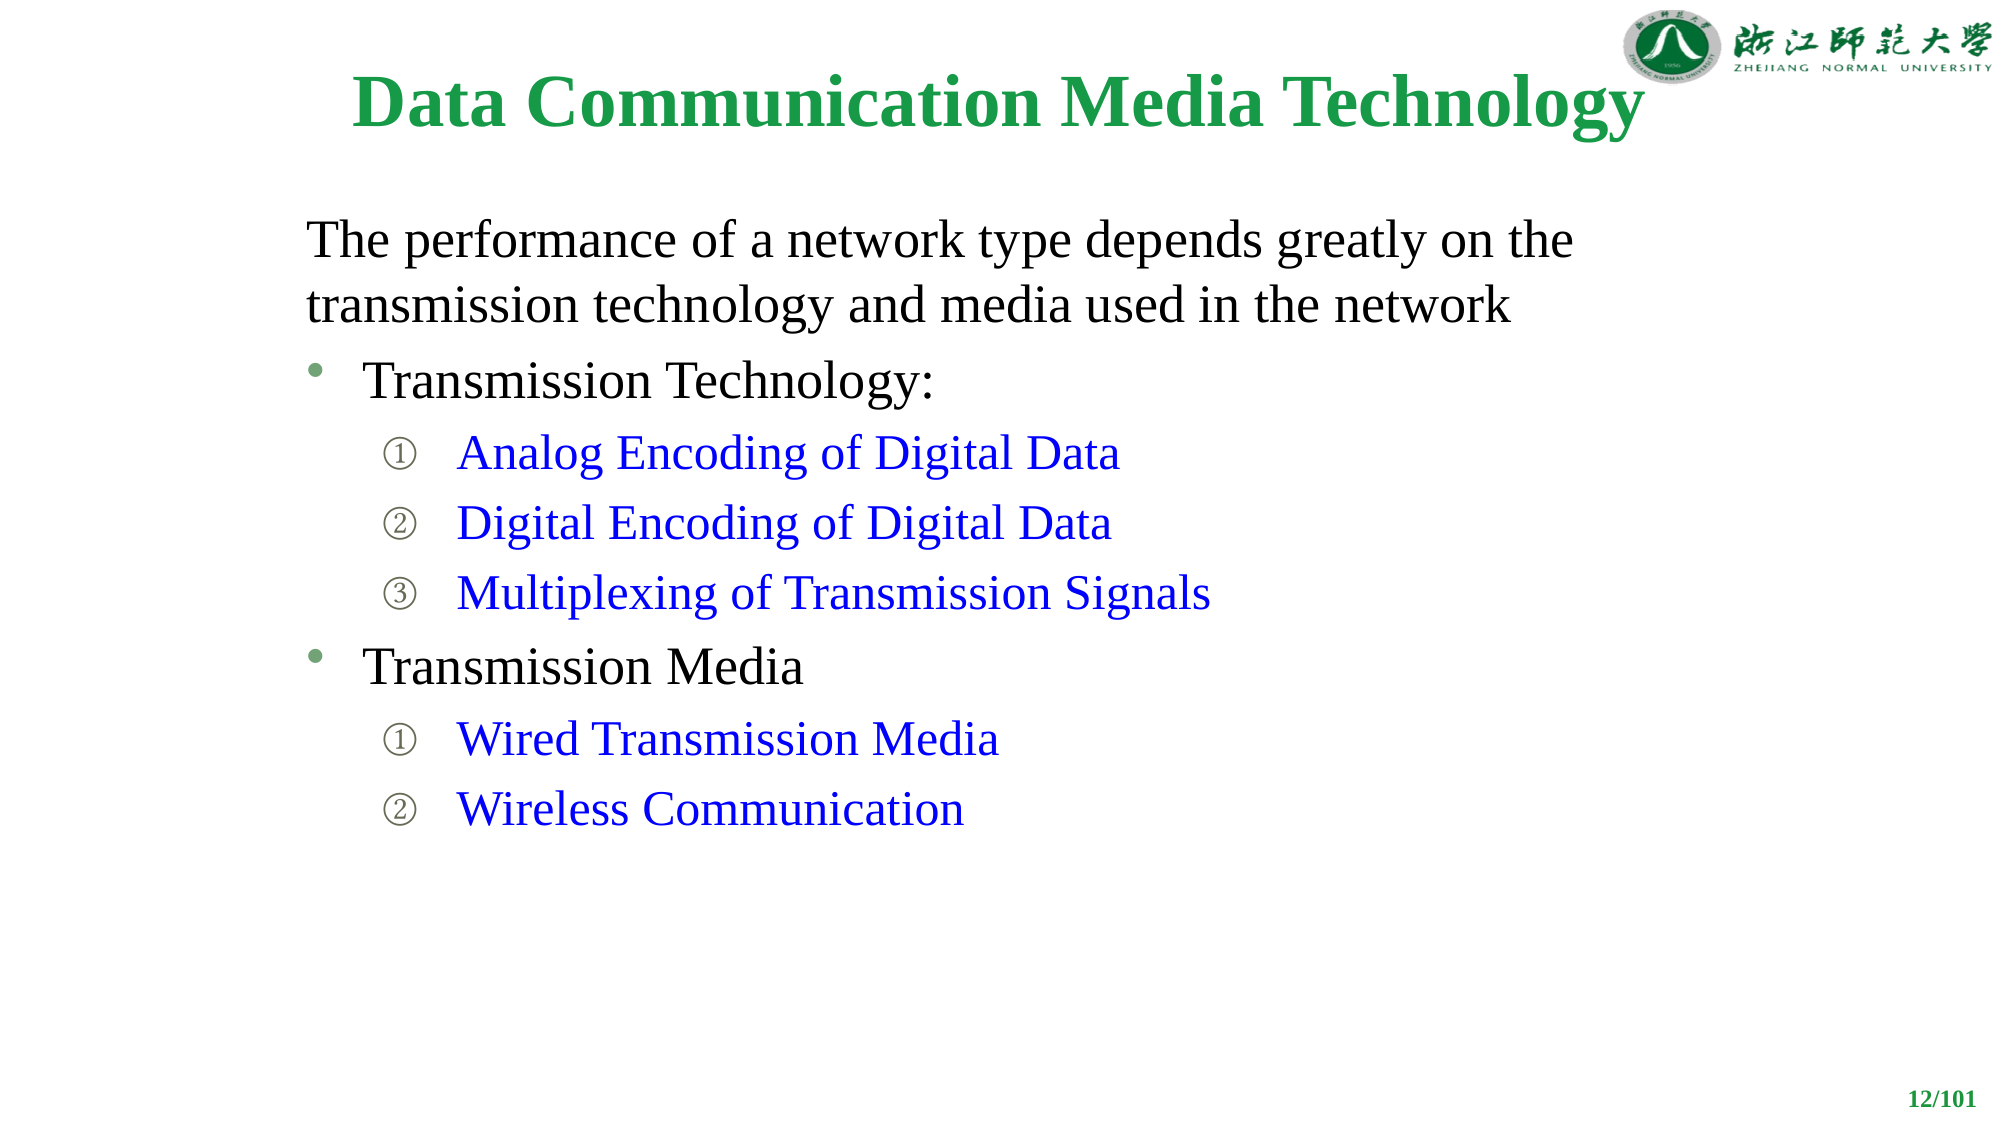

# Data Communication Media Technology
The performance of a network type depends greatly on the transmission technology and media used in the network
Transmission Technology:
Analog Encoding of Digital Data
Digital Encoding of Digital Data
Multiplexing of Transmission Signals
Transmission Media
Wired Transmission Media
Wireless Communication